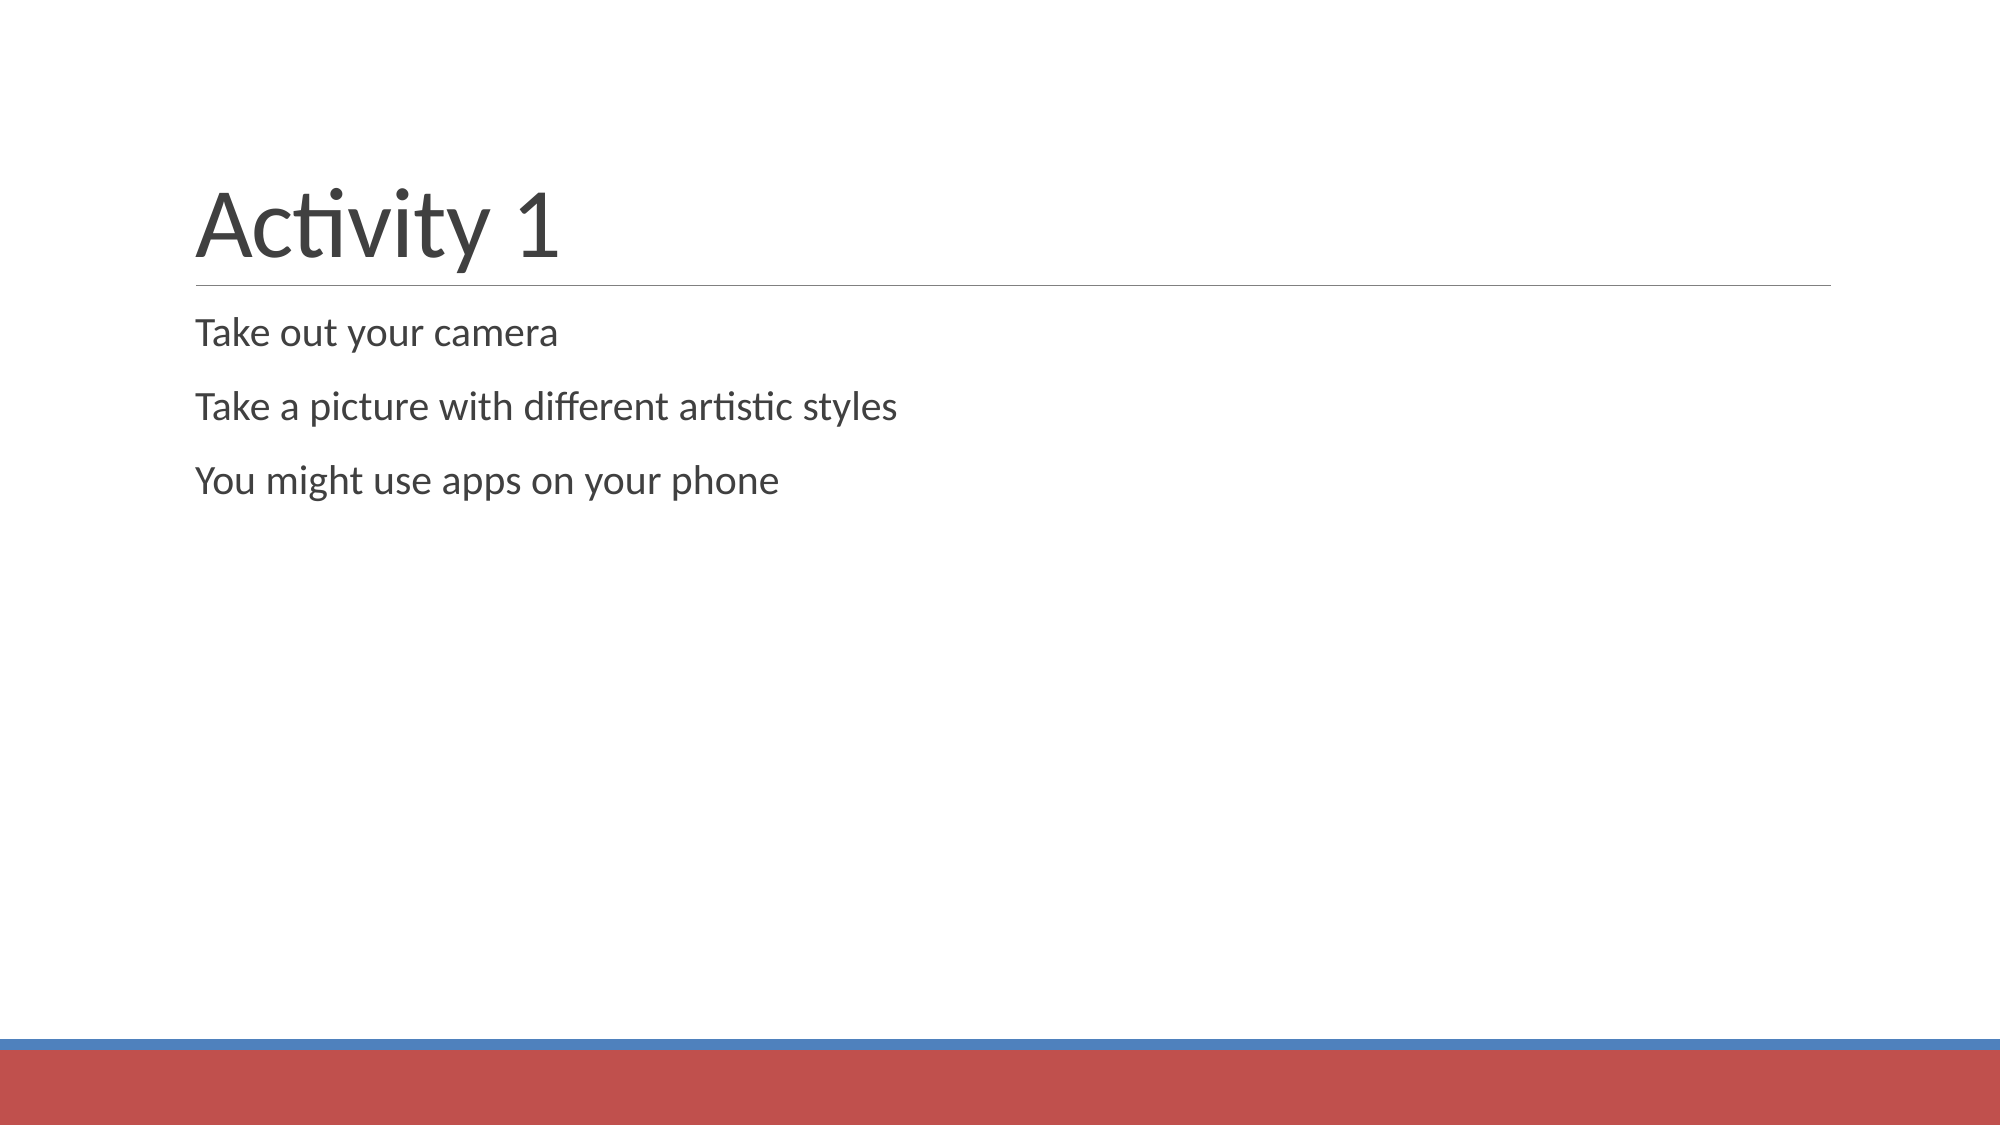

# Activity 1
Take out your camera
Take a picture with different artistic styles
You might use apps on your phone